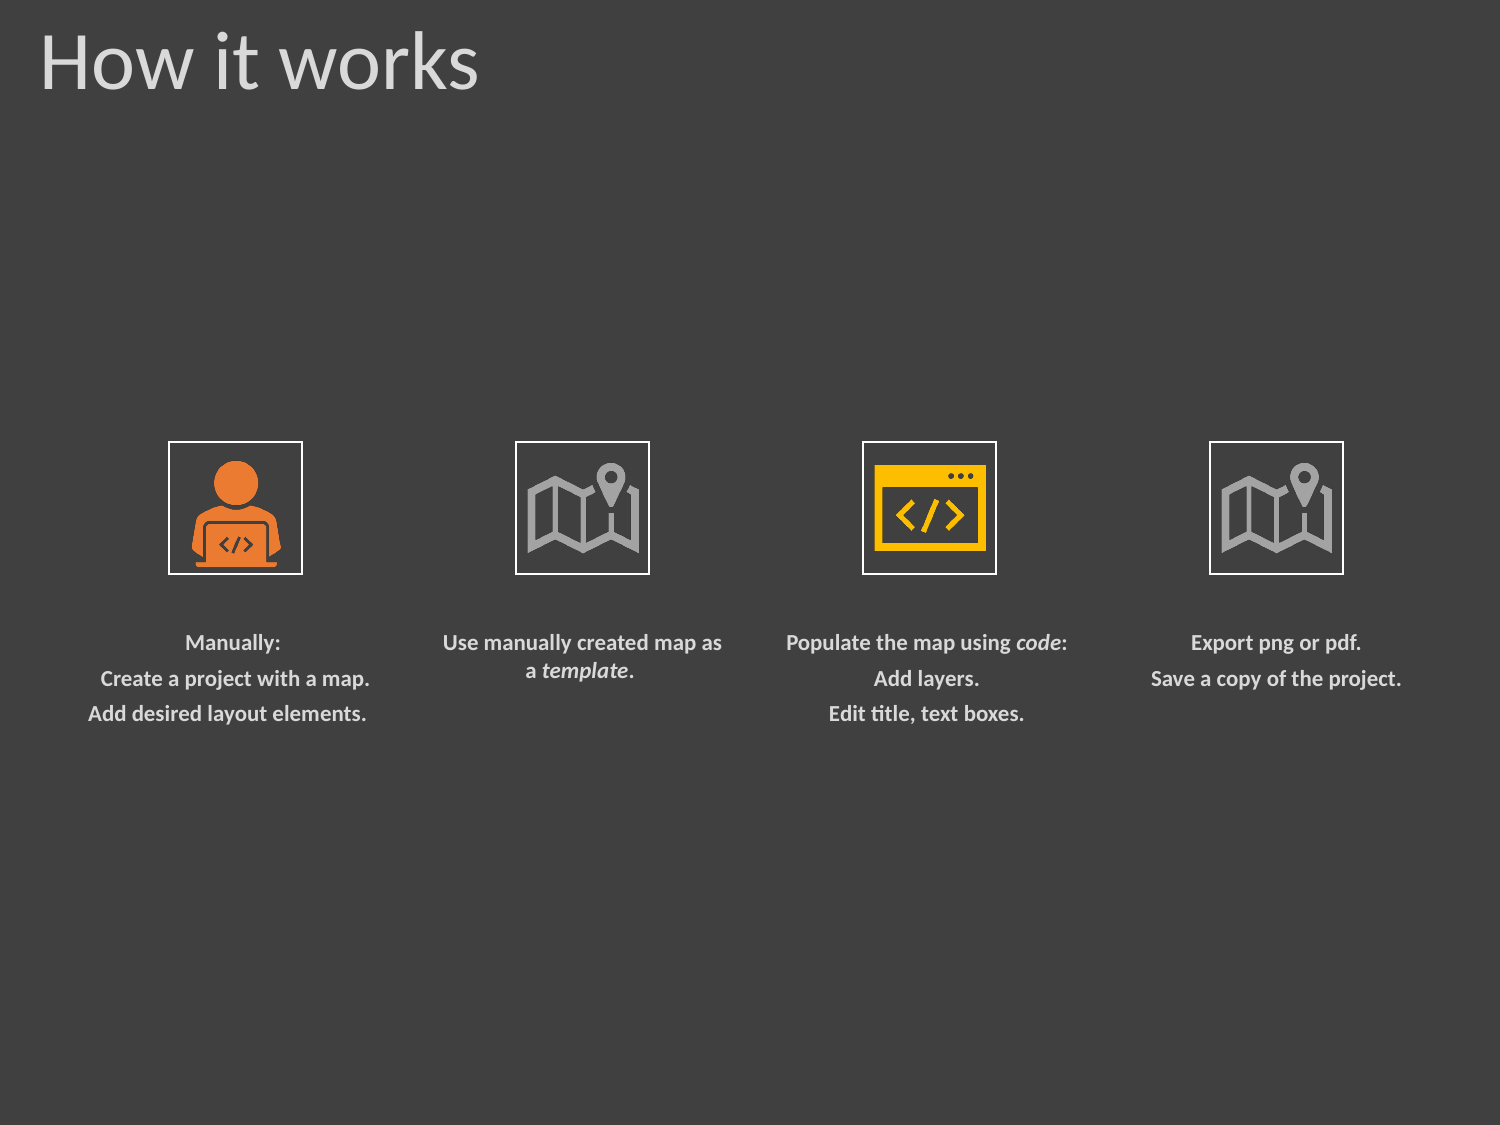

# How it works
Manually:
Create a project with a map.
Add desired layout elements.
Use manually created map as a template.
Populate the map using code:
Add layers.
Edit title, text boxes.
Export png or pdf.
Save a copy of the project.